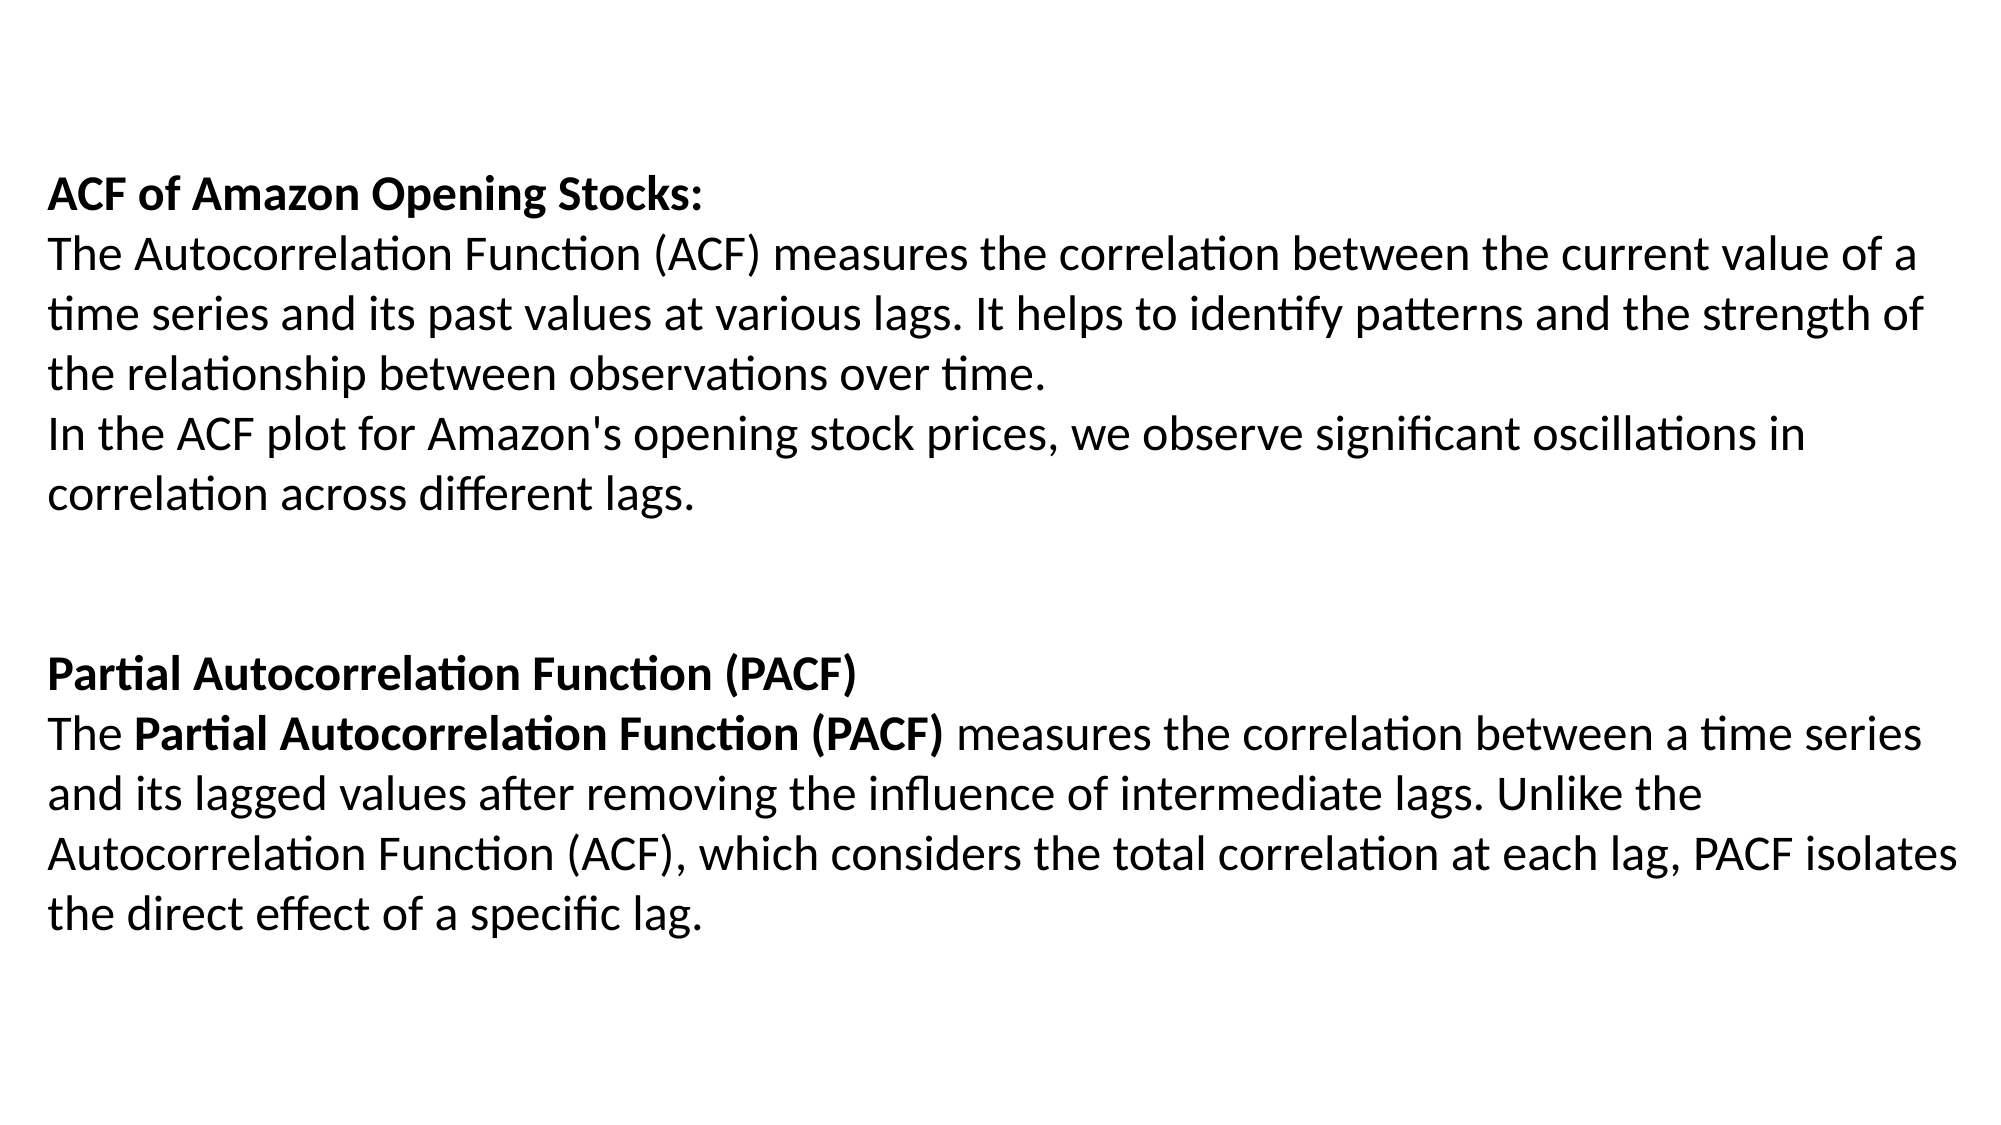

ACF of Amazon Opening Stocks:
The Autocorrelation Function (ACF) measures the correlation between the current value of a time series and its past values at various lags. It helps to identify patterns and the strength of the relationship between observations over time.
In the ACF plot for Amazon's opening stock prices, we observe significant oscillations in correlation across different lags.

Partial Autocorrelation Function (PACF)
The Partial Autocorrelation Function (PACF) measures the correlation between a time series and its lagged values after removing the influence of intermediate lags. Unlike the Autocorrelation Function (ACF), which considers the total correlation at each lag, PACF isolates the direct effect of a specific lag.